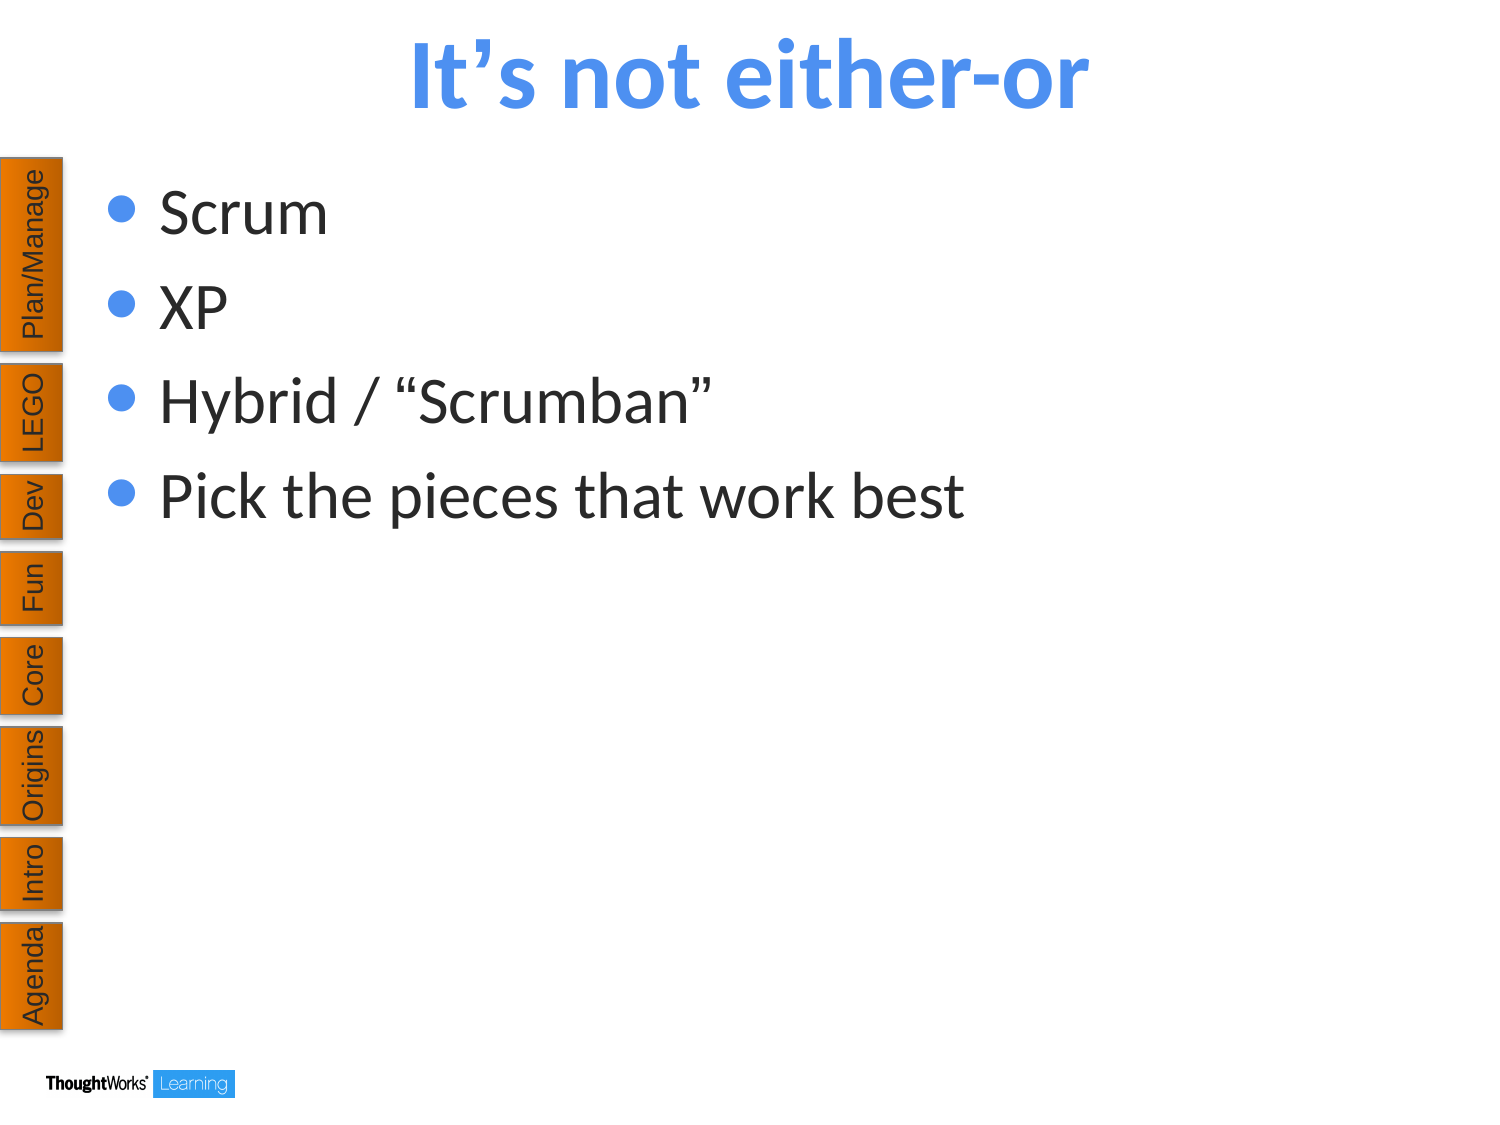

# It’s not either-or
Scrum
XP
Hybrid / “Scrumban”
Pick the pieces that work best
Plan/Manage
LEGO
Dev
Fun
Core
Origins
Intro
Agenda